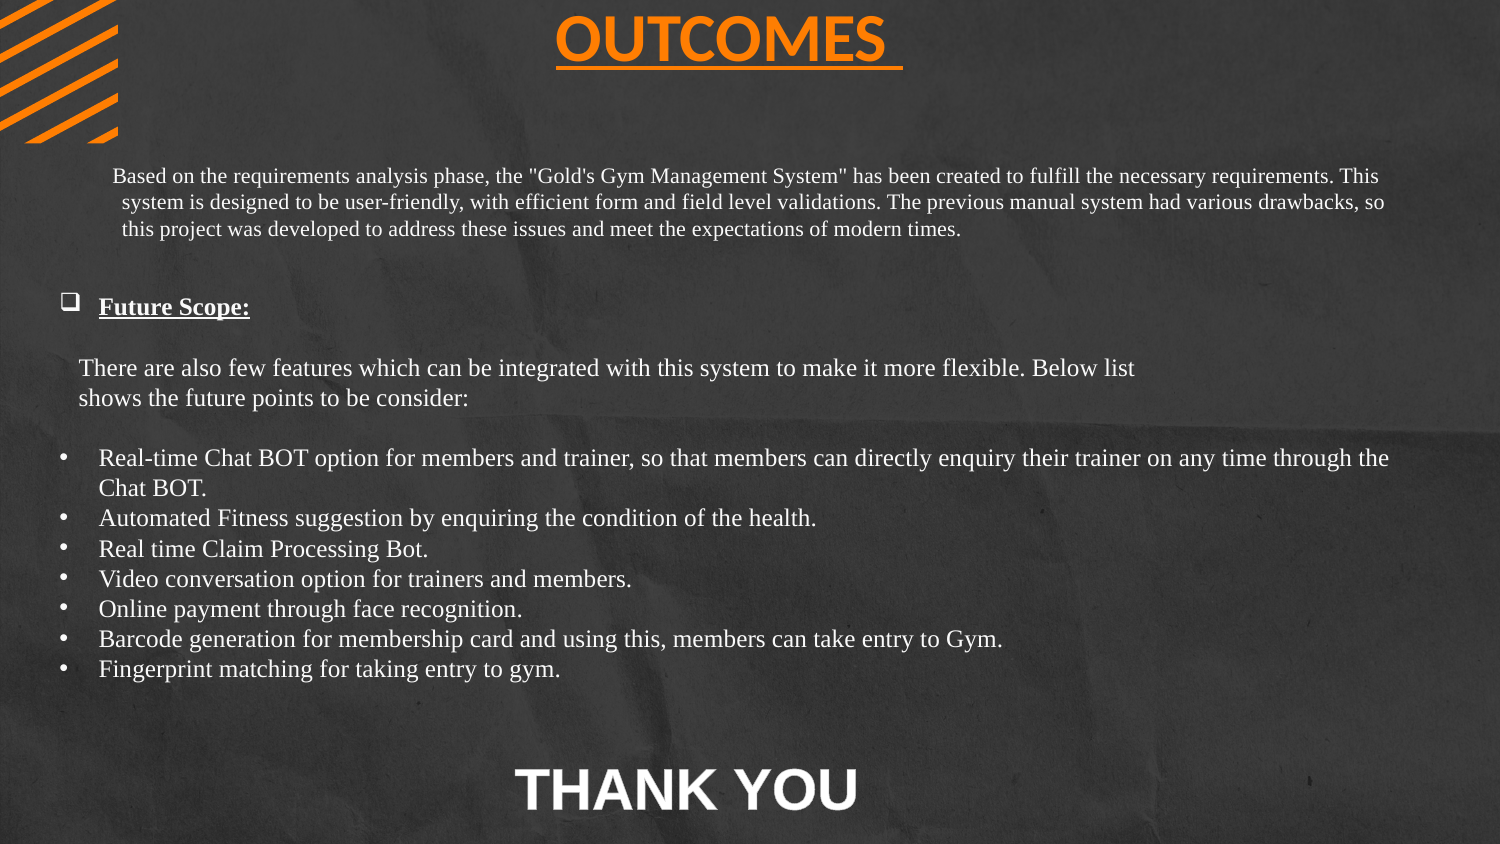

# OUTCOMES
      Based on the requirements analysis phase, the "Gold's Gym Management System" has been created to fulfill the necessary requirements. This system is designed to be user-friendly, with efficient form and field level validations. The previous manual system had various drawbacks, so this project was developed to address these issues and meet the expectations of modern times.

Future Scope:

There are also few features which can be integrated with this system to make it more flexible. Below list
shows the future points to be consider:

Real-time Chat BOT option for members and trainer, so that members can directly enquiry their trainer on any time through the Chat BOT.
Automated Fitness suggestion by enquiring the condition of the health.
Real time Claim Processing Bot.
Video conversation option for trainers and members.
Online payment through face recognition.
Barcode generation for membership card and using this, members can take entry to Gym.
Fingerprint matching for taking entry to gym.
THANK YOU